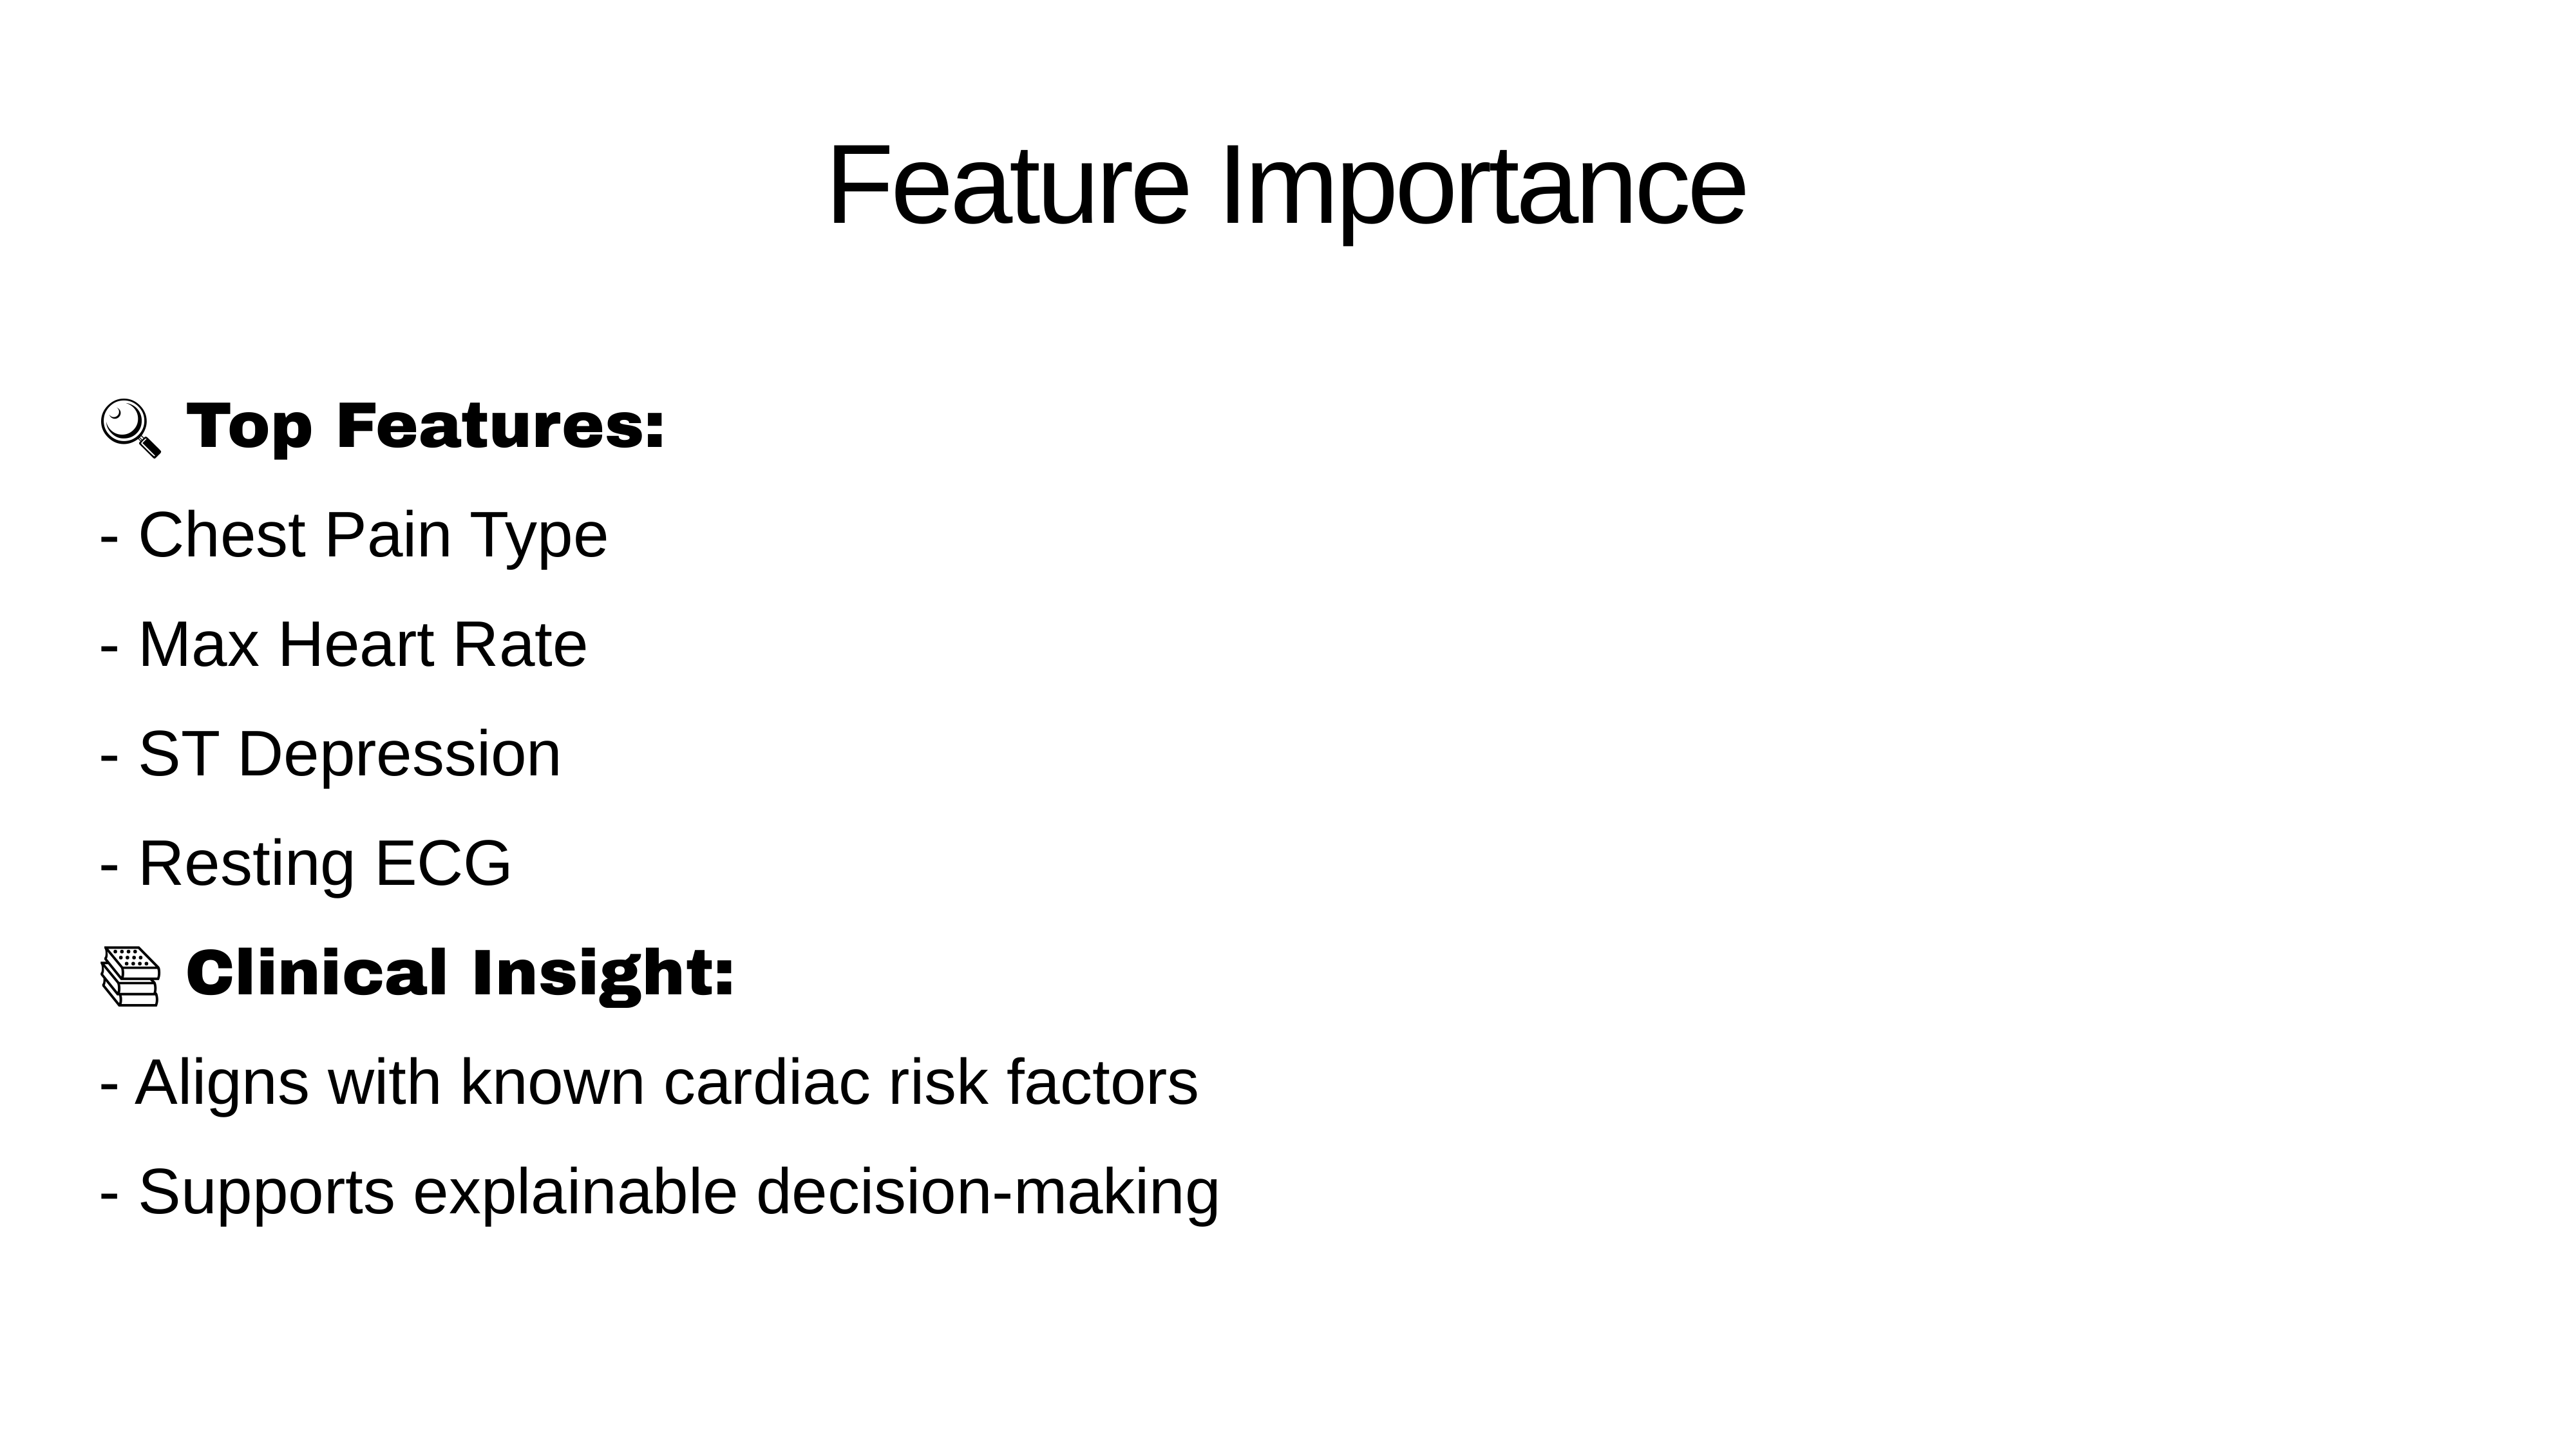

# Feature Importance
🔍 Top Features:
- Chest Pain Type
- Max Heart Rate
- ST Depression
- Resting ECG
📚 Clinical Insight:
- Aligns with known cardiac risk factors
- Supports explainable decision-making